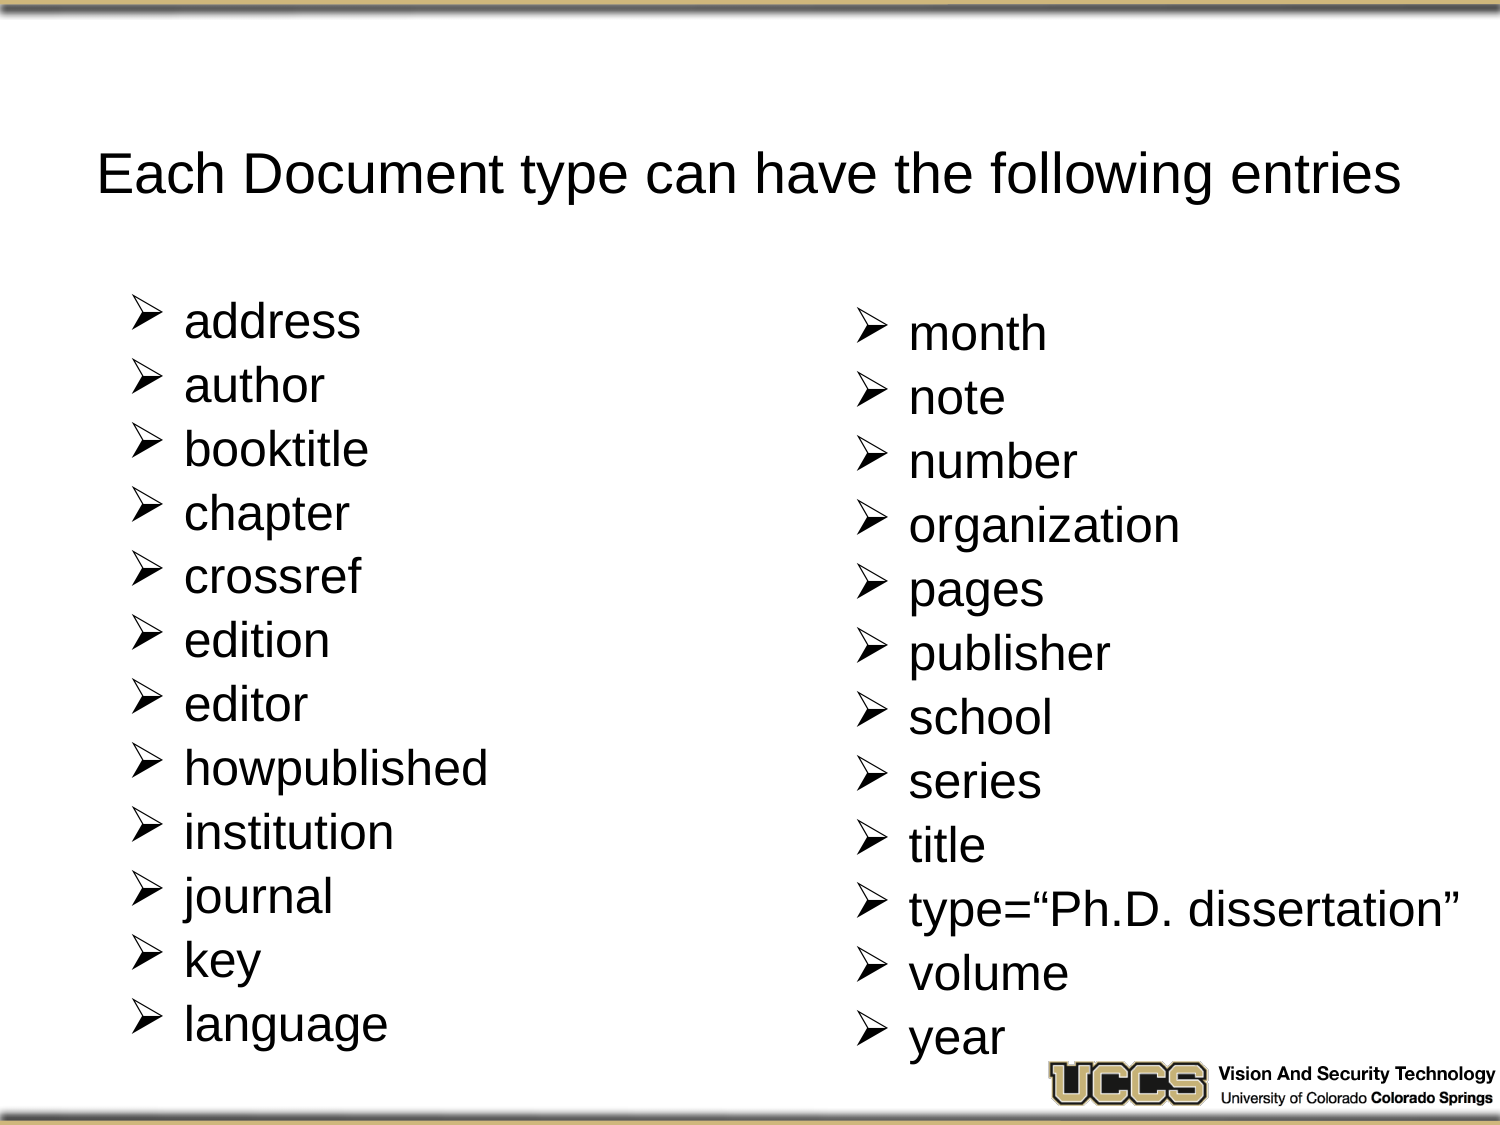

# Each Document type can have the following entries
address
author
booktitle
chapter
crossref
edition
editor
howpublished
institution
journal
key
language
month
note
number
organization
pages
publisher
school
series
title
type=“Ph.D. dissertation”
volume
year